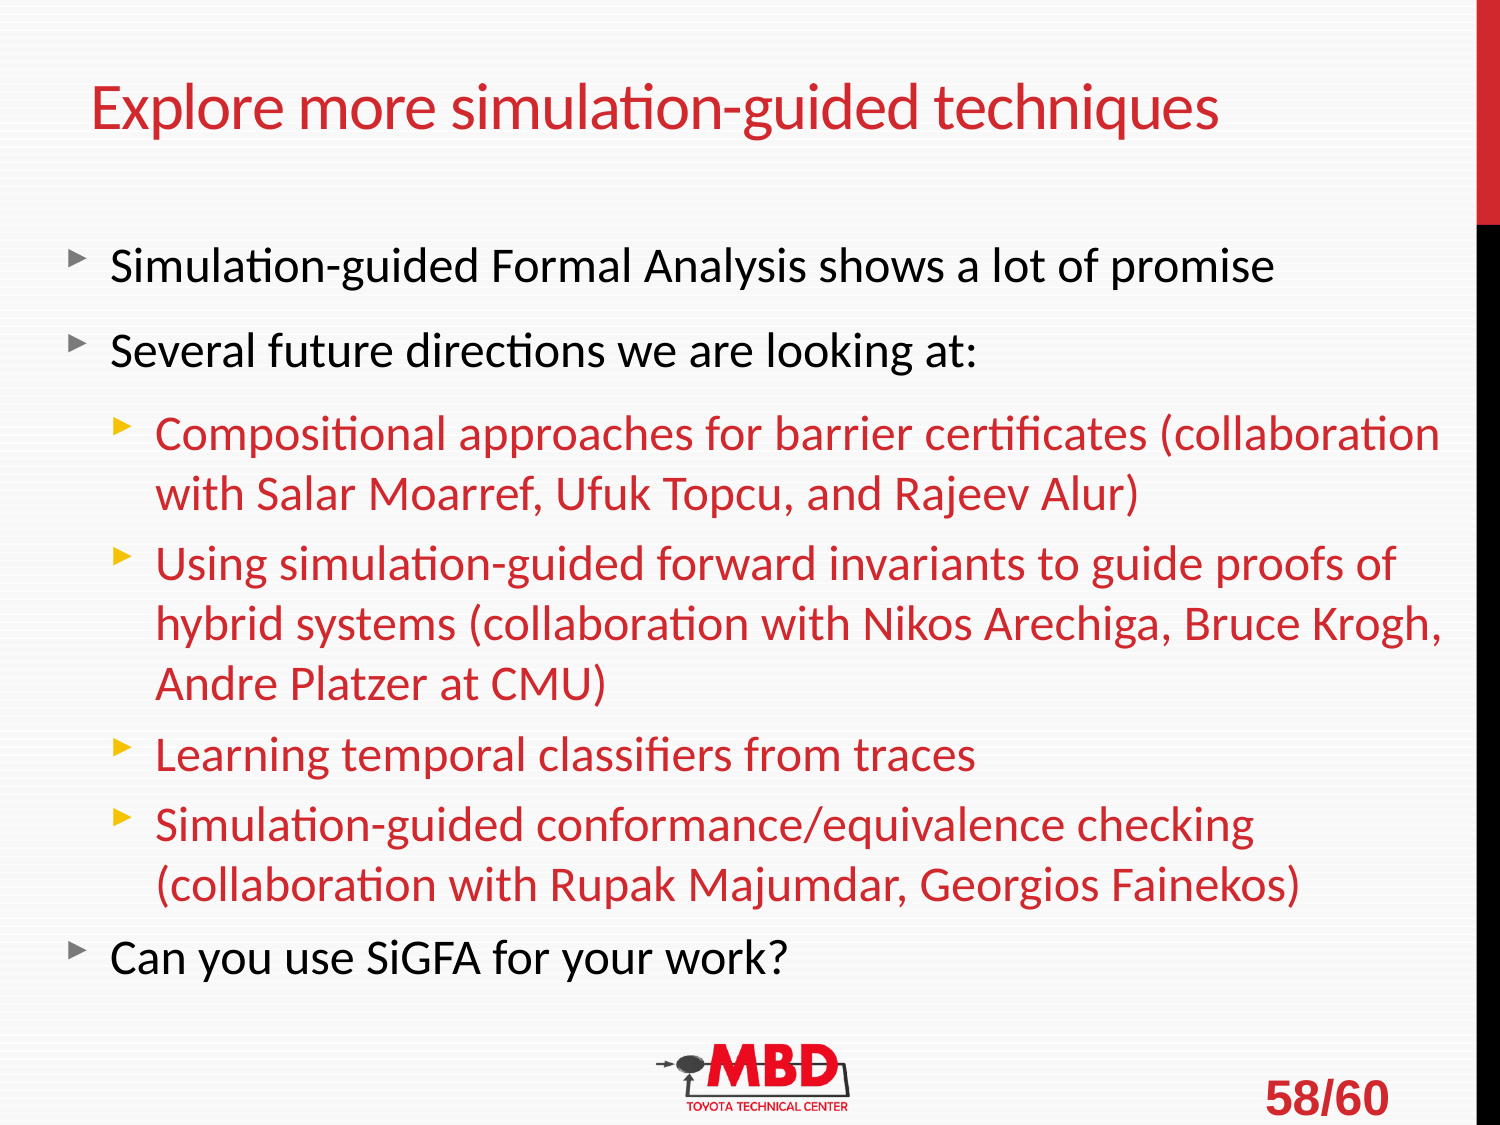

# Explore more simulation-guided techniques
Simulation-guided Formal Analysis shows a lot of promise
Several future directions we are looking at:
Compositional approaches for barrier certificates (collaboration with Salar Moarref, Ufuk Topcu, and Rajeev Alur)
Using simulation-guided forward invariants to guide proofs of hybrid systems (collaboration with Nikos Arechiga, Bruce Krogh, Andre Platzer at CMU)
Learning temporal classifiers from traces
Simulation-guided conformance/equivalence checking (collaboration with Rupak Majumdar, Georgios Fainekos)
Can you use SiGFA for your work?

58/60